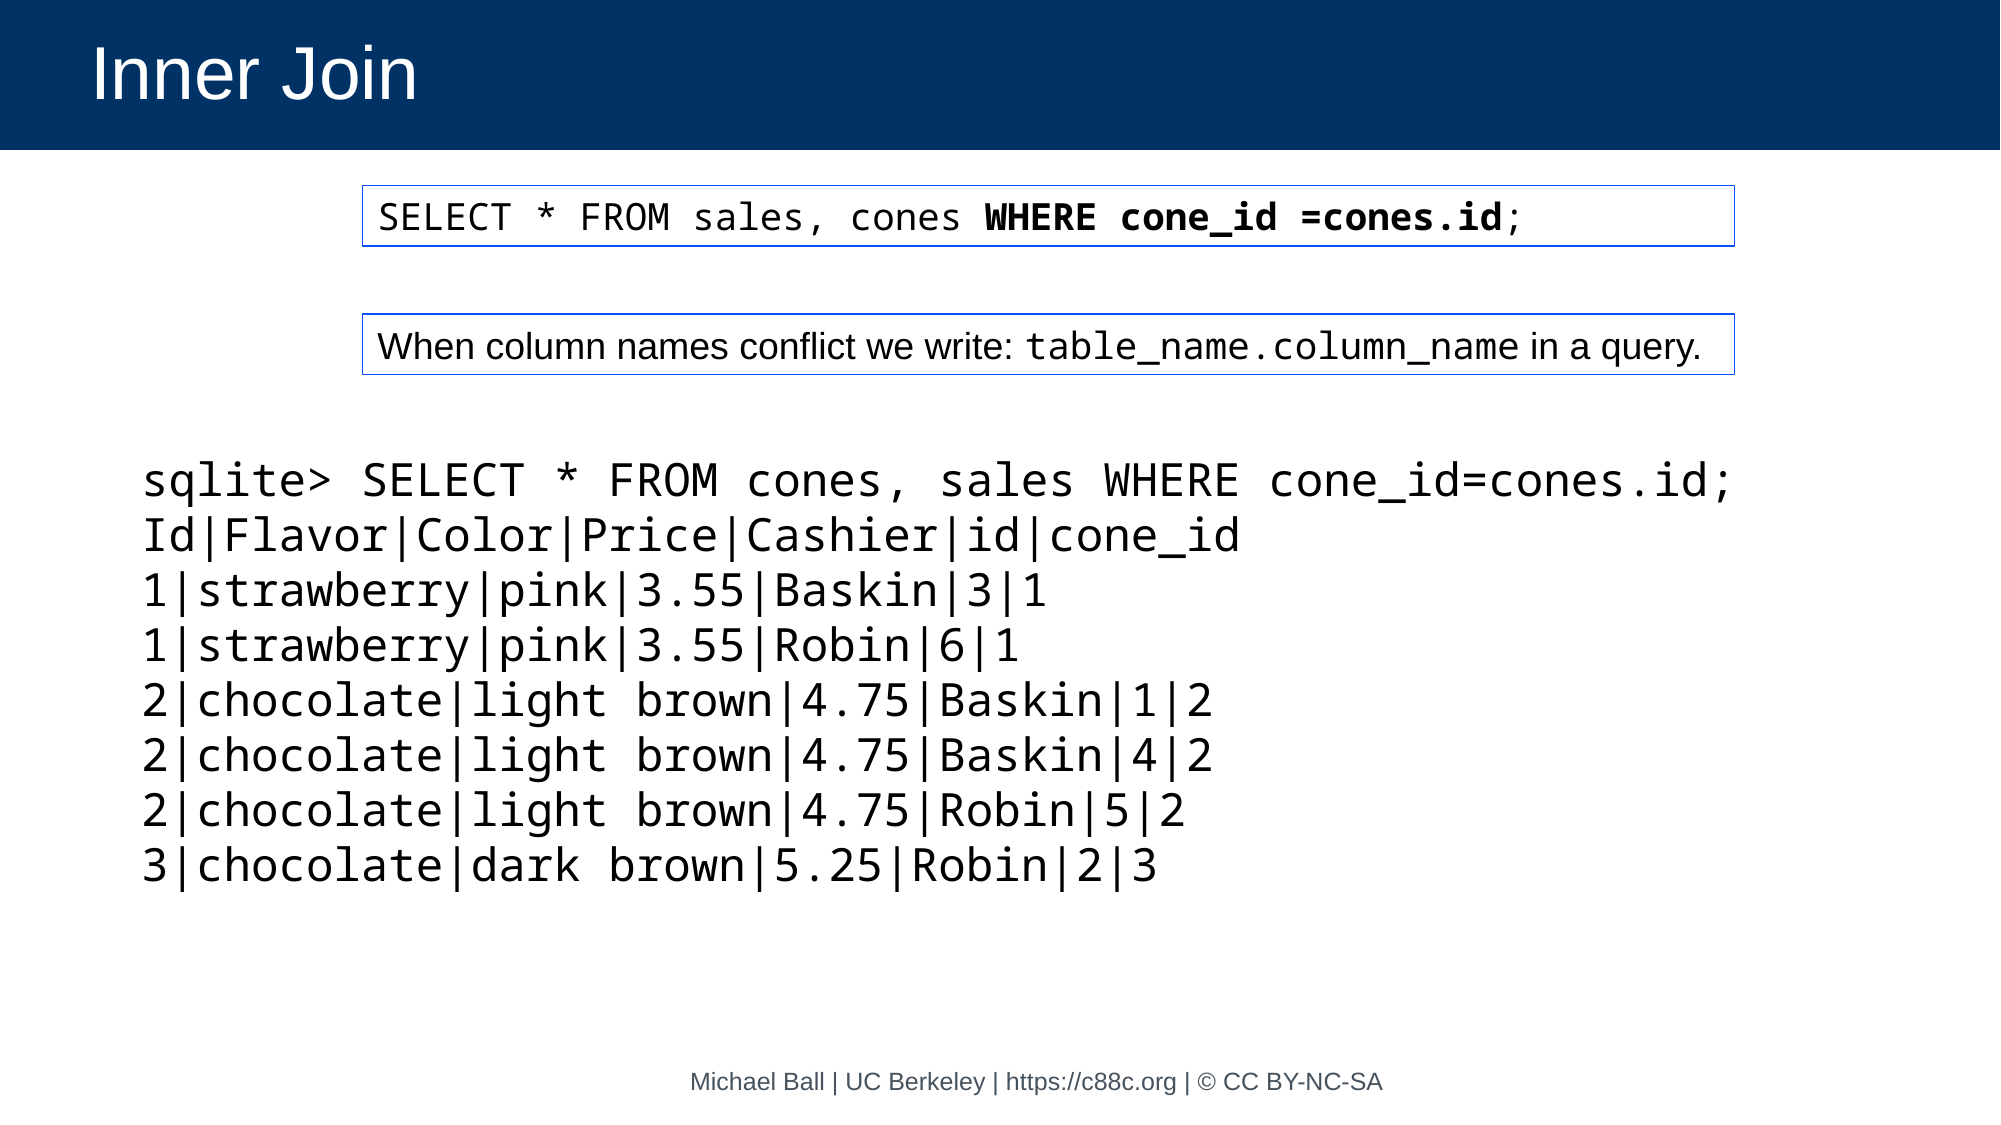

# Inner Join
SELECT * FROM sales, cones WHERE cone_id =cones.id;
When column names conflict we write: table_name.column_name in a query.
sqlite> SELECT * FROM cones, sales WHERE cone_id=cones.id;
Id|Flavor|Color|Price|Cashier|id|cone_id
1|strawberry|pink|3.55|Baskin|3|1
1|strawberry|pink|3.55|Robin|6|1
2|chocolate|light brown|4.75|Baskin|1|2
2|chocolate|light brown|4.75|Baskin|4|2
2|chocolate|light brown|4.75|Robin|5|2
3|chocolate|dark brown|5.25|Robin|2|3
Michael Ball | UC Berkeley | https://c88c.org | © CC BY-NC-SA